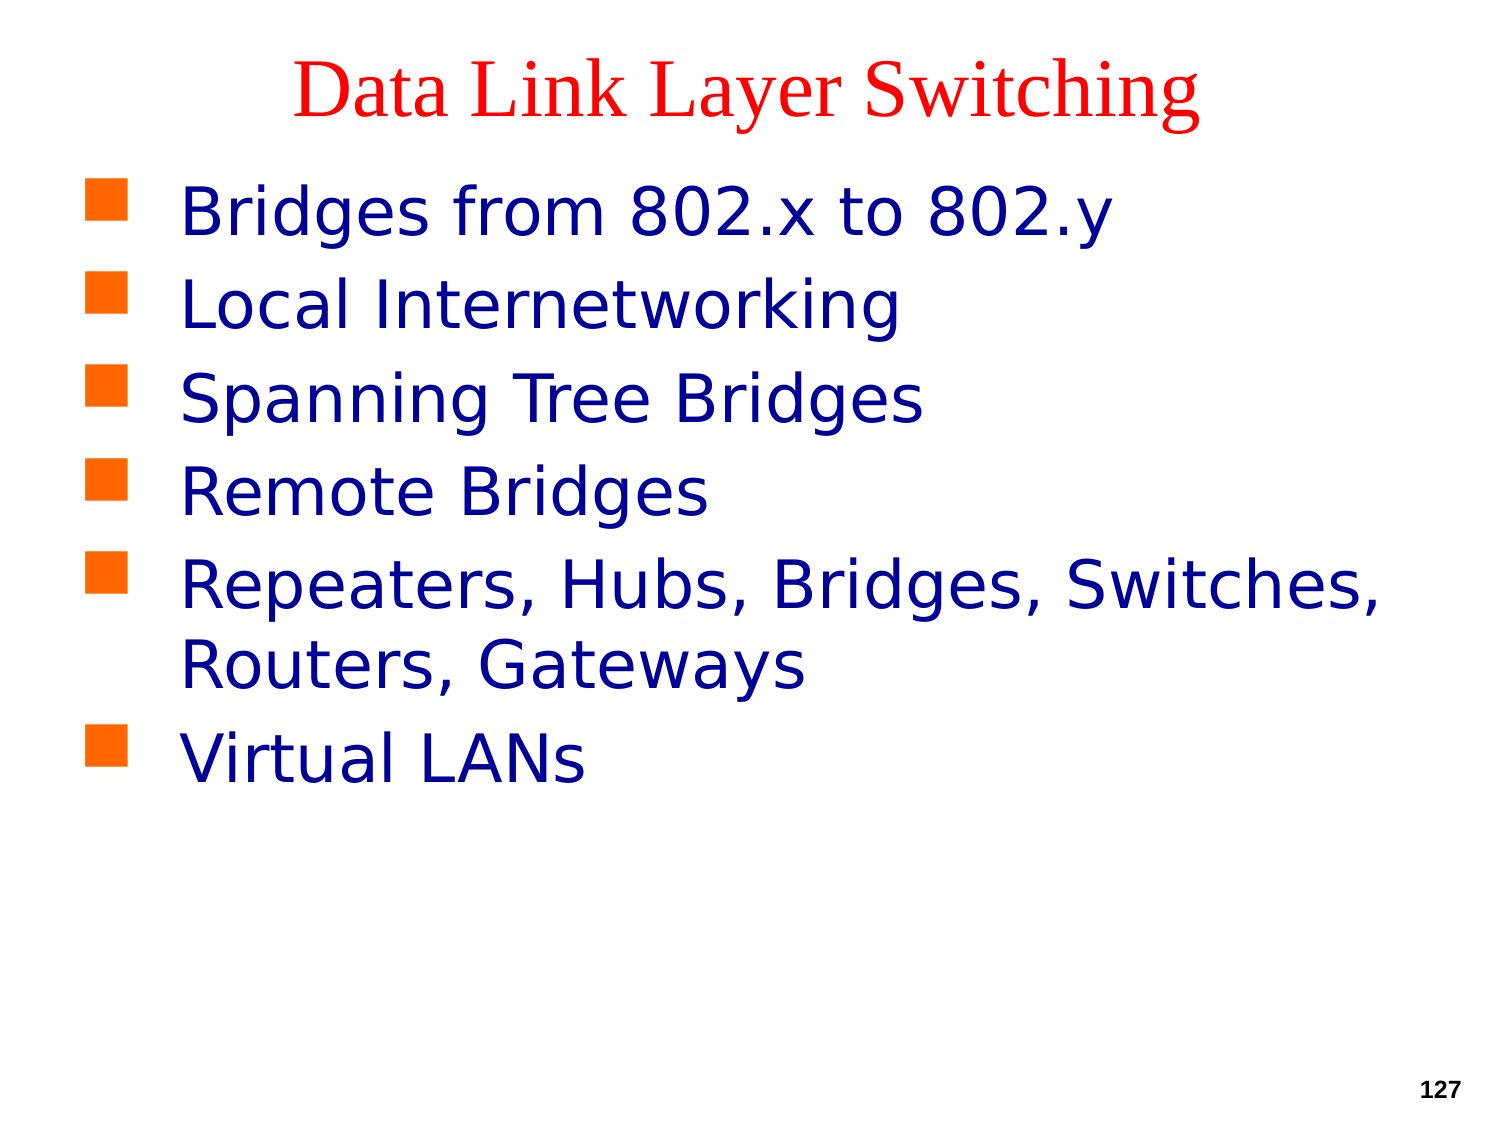

# Data Link Layer Switching
Bridges from 802.x to 802.y
Local Internetworking
Spanning Tree Bridges
Remote Bridges
Repeaters, Hubs, Bridges, Switches, Routers, Gateways
Virtual LANs